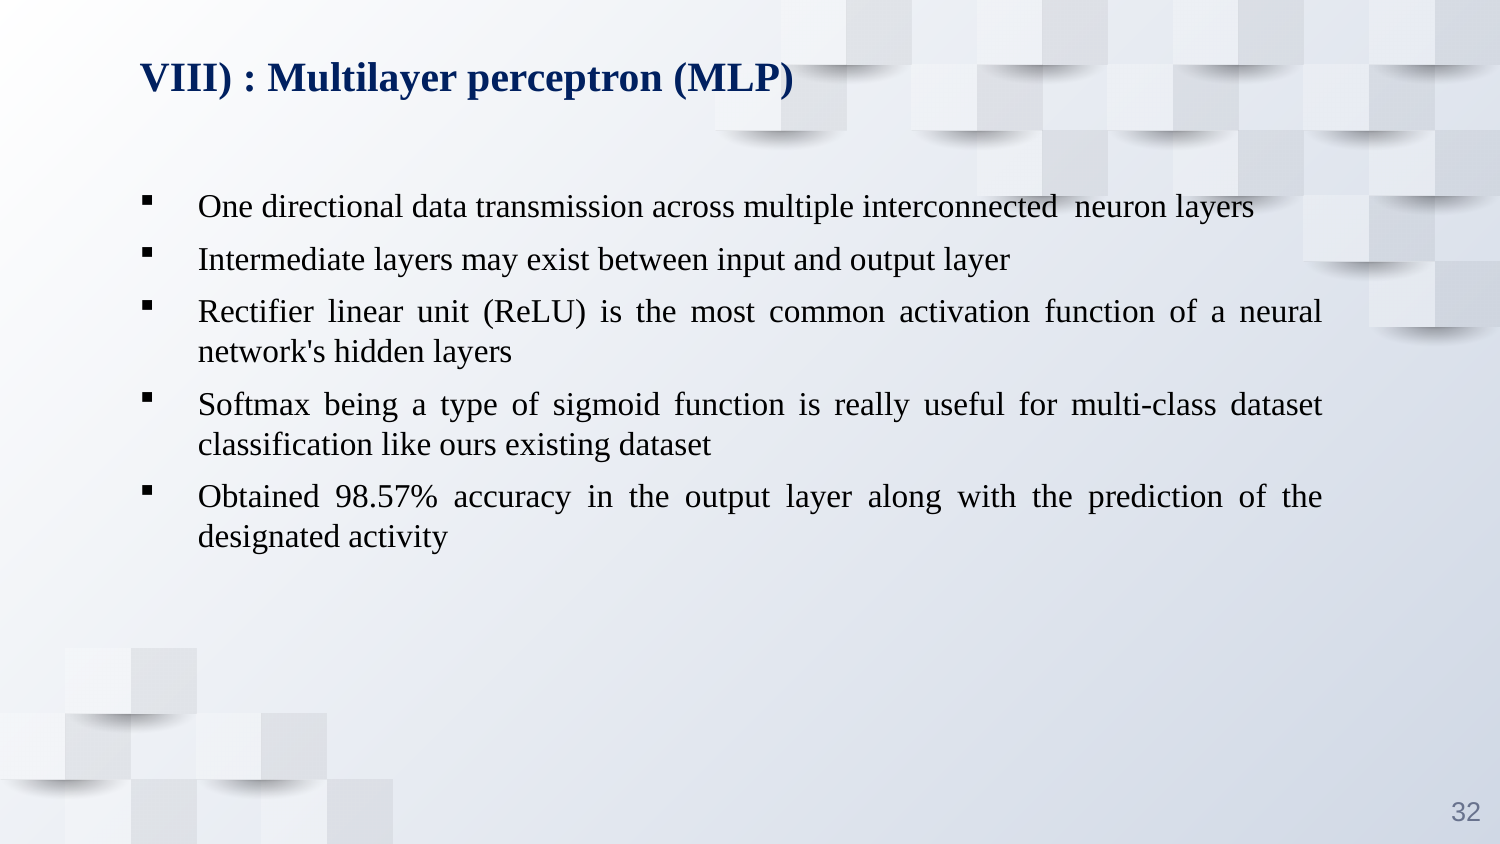

VIII) : Multilayer perceptron (MLP)

One directional data transmission across multiple interconnected  neuron layers
Intermediate layers may exist between input and output layer
Rectifier linear unit (ReLU) is the most common activation function of a neural network's hidden layers
Softmax being a type of sigmoid function is really useful for multi-class dataset classification like ours existing dataset
Obtained 98.57% accuracy in the output layer along with the prediction of the designated activity

32